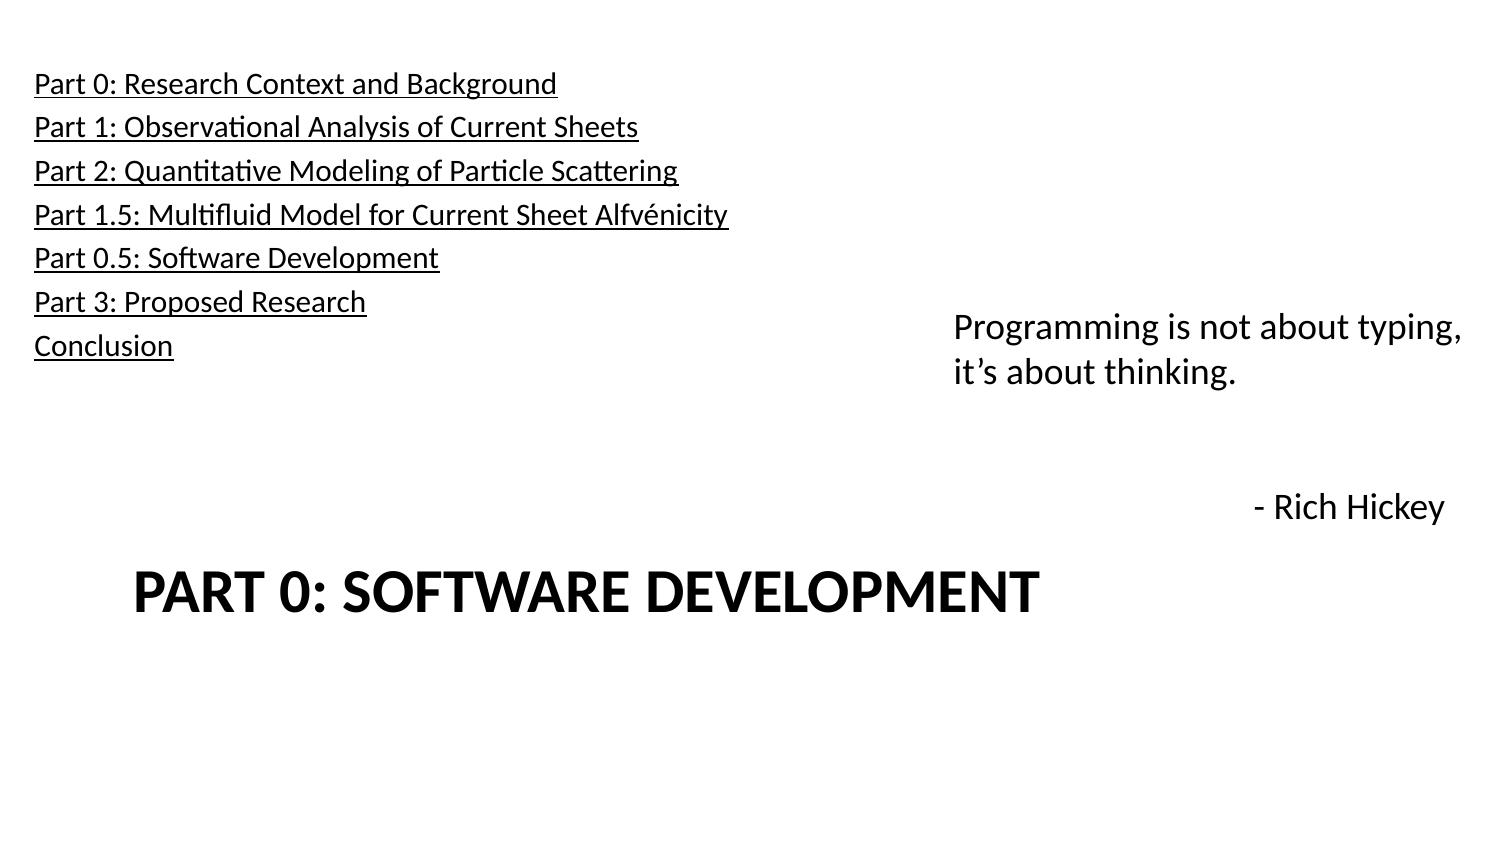

Part 0: Research Context and Background
Part 1: Observational Analysis of Current Sheets
Part 2: Quantitative Modeling of Particle Scattering
Part 1.5: Multifluid Model for Current Sheet Alfvénicity
Part 0.5: Software Development
Part 3: Proposed Research
Conclusion
Programming is not about typing, it’s about thinking.

					- Rich Hickey
# Part 0: Software Development